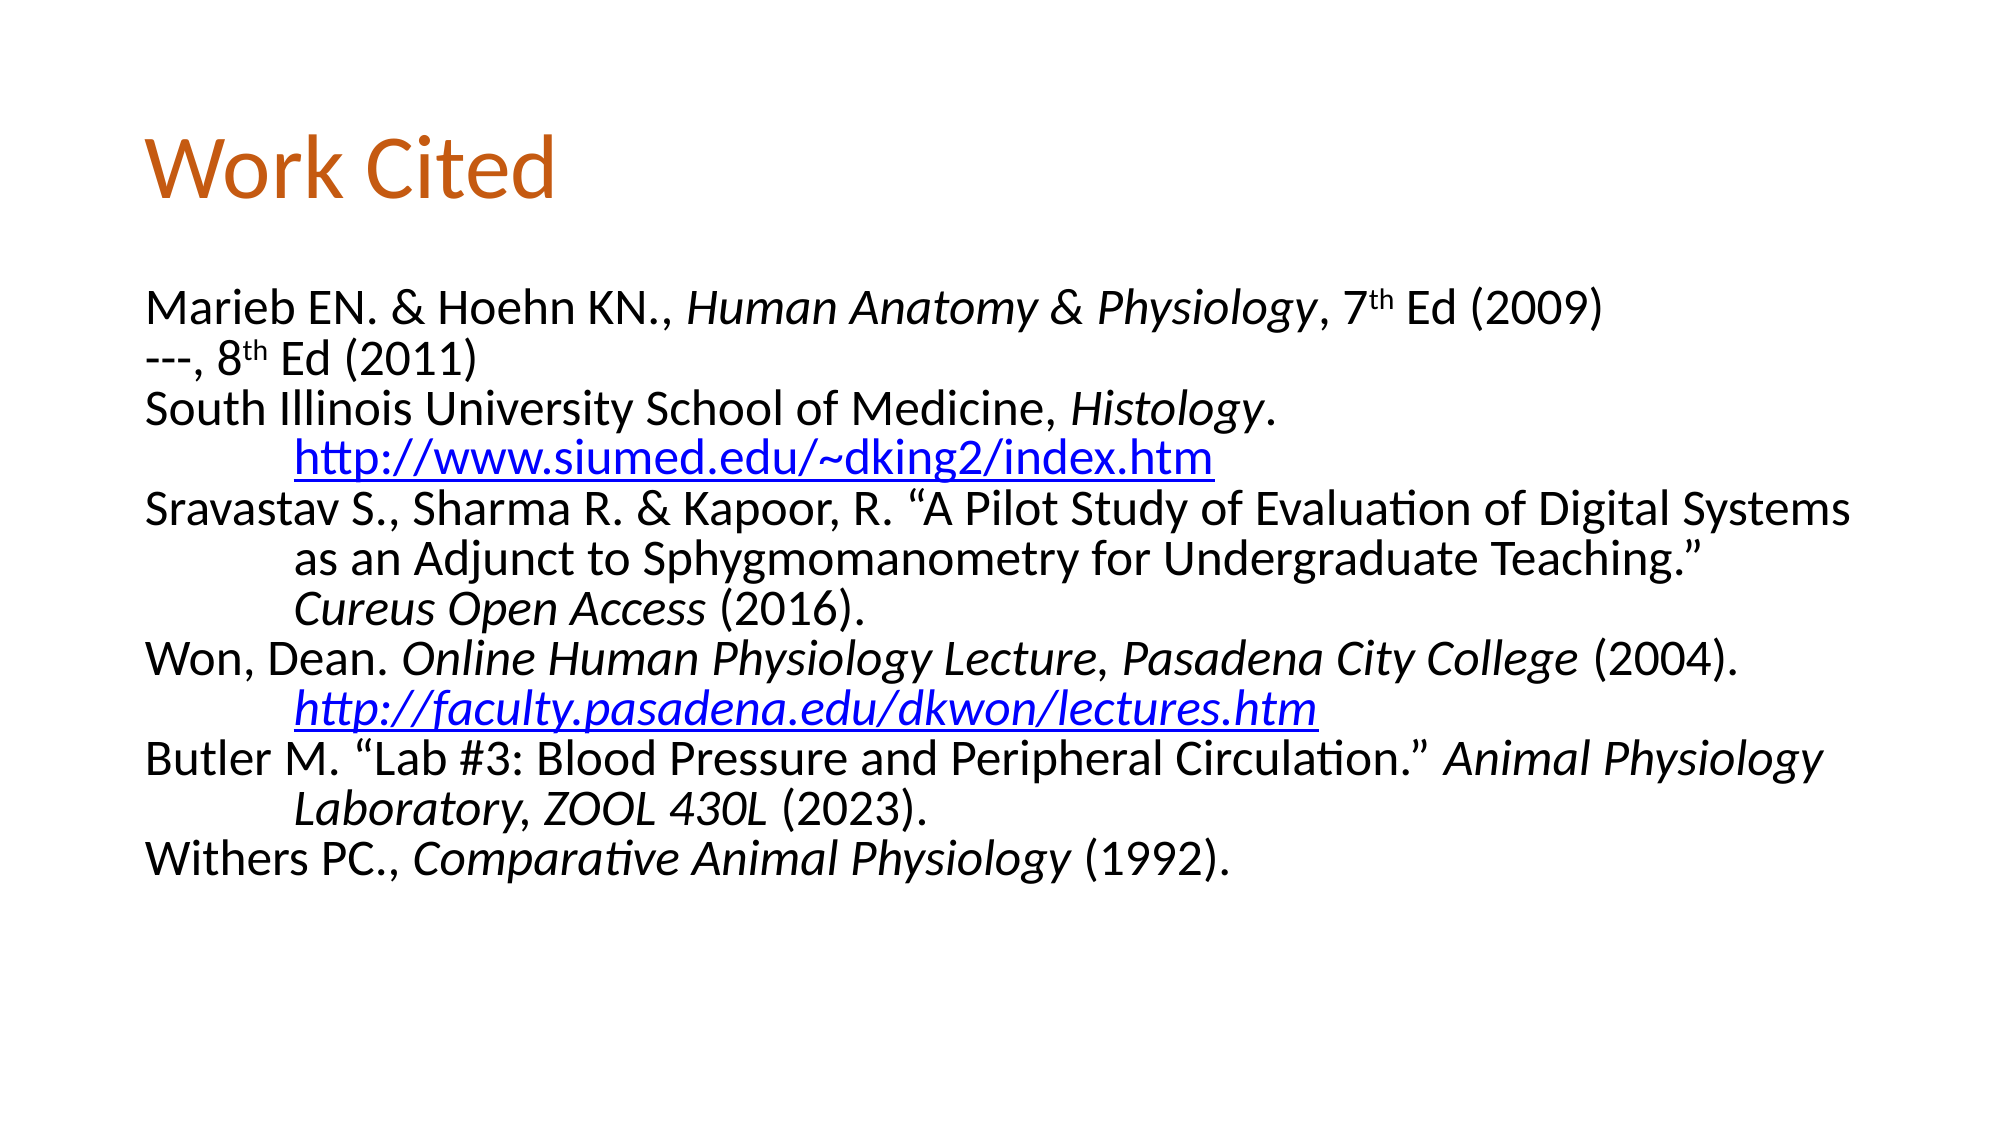

# Work Cited
Marieb EN. & Hoehn KN., Human Anatomy & Physiology, 7th Ed (2009)
---, 8th Ed (2011)
South Illinois University School of Medicine, Histology. http://www.siumed.edu/~dking2/index.htm
Sravastav S., Sharma R. & Kapoor, R. “A Pilot Study of Evaluation of Digital Systems as an Adjunct to Sphygmomanometry for Undergraduate Teaching.” Cureus Open Access (2016).
Won, Dean. Online Human Physiology Lecture, Pasadena City College (2004). http://faculty.pasadena.edu/dkwon/lectures.htm
Butler M. “Lab #3: Blood Pressure and Peripheral Circulation.” Animal Physiology Laboratory, ZOOL 430L (2023).
Withers PC., Comparative Animal Physiology (1992).